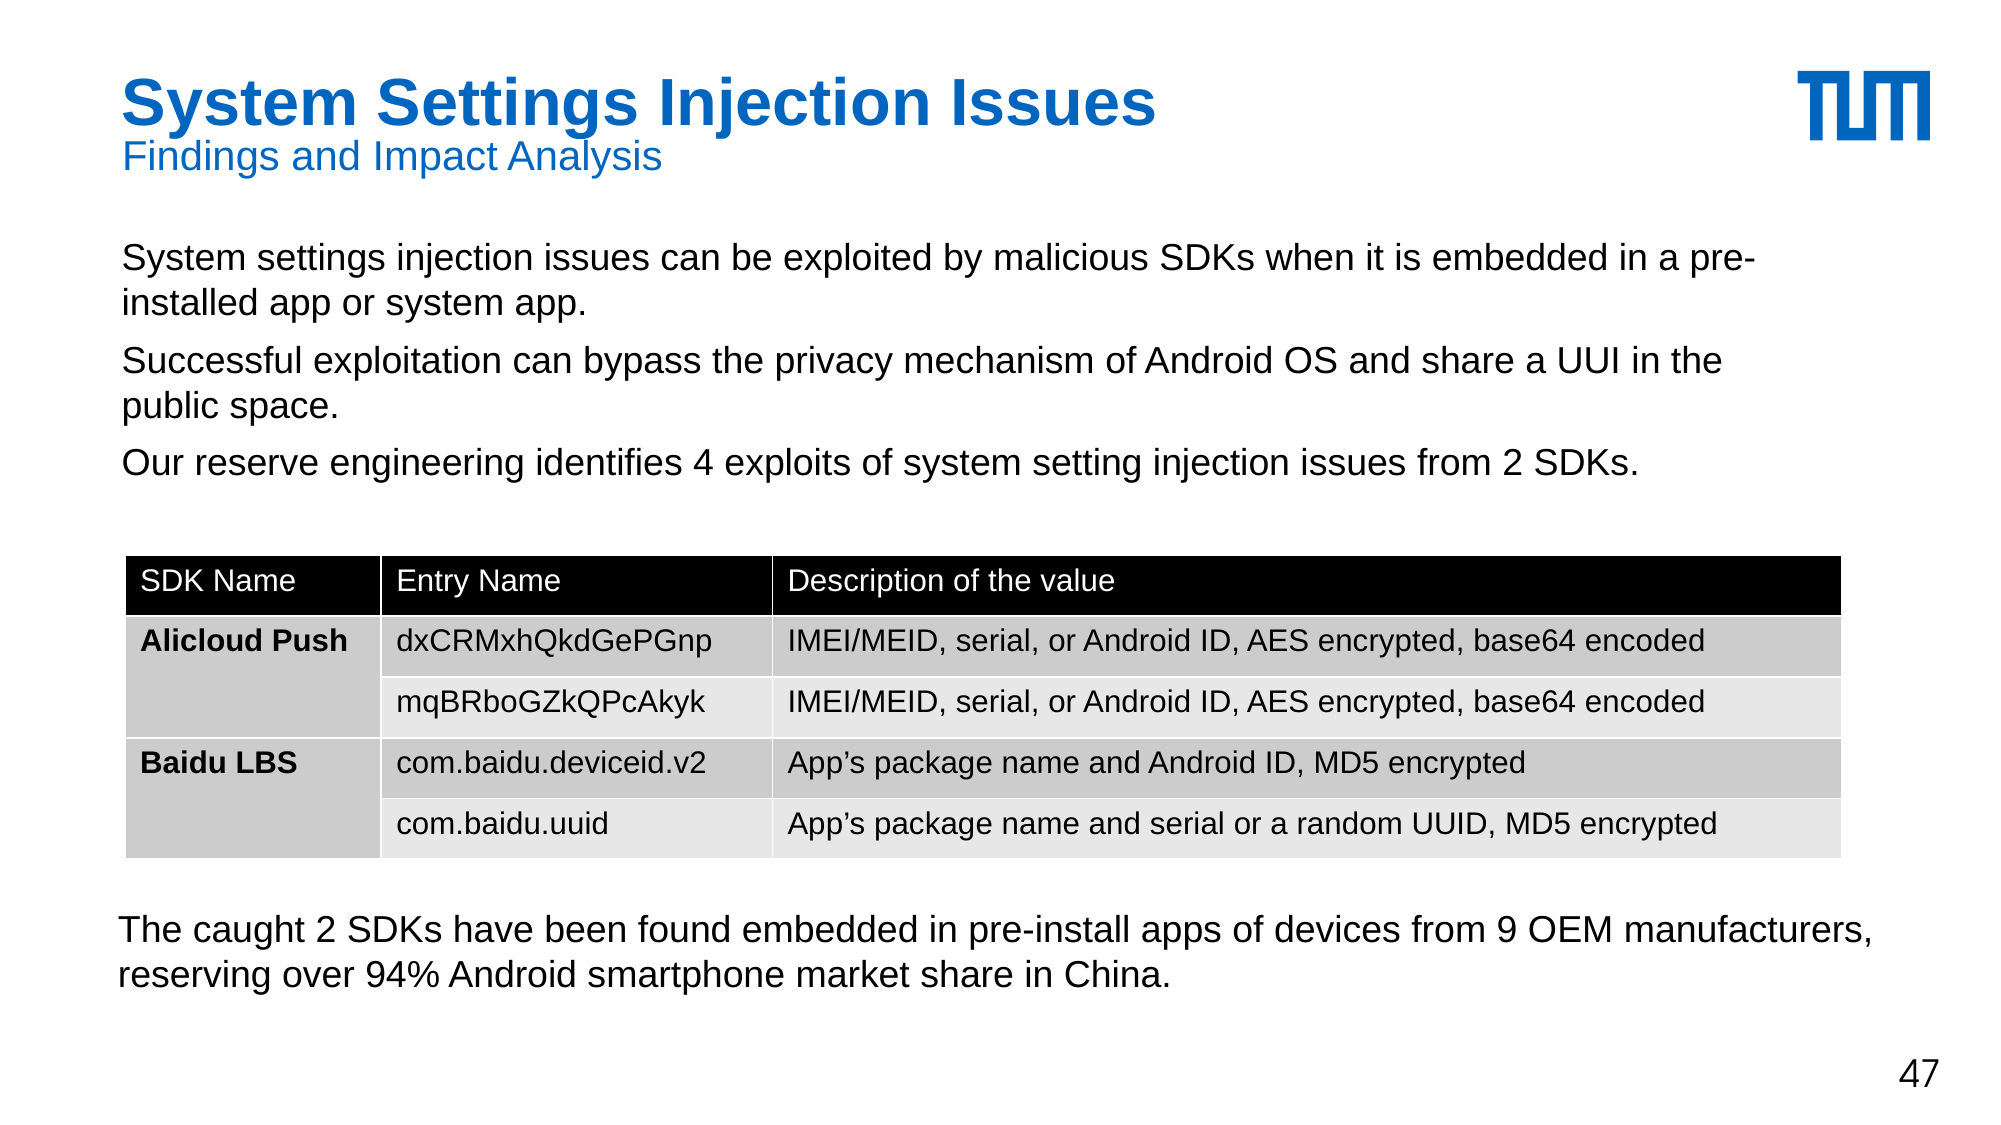

# System Settings Injection Issues
Findings and Impact Analysis
System settings injection issues can be exploited by malicious SDKs when it is embedded in a pre-installed app or system app.
Successful exploitation can bypass the privacy mechanism of Android OS and share a UUI in the public space.
Our reserve engineering identifies 4 exploits of system setting injection issues from 2 SDKs.
| SDK Name | Entry Name | Description of the value |
| --- | --- | --- |
| Alicloud Push | dxCRMxhQkdGePGnp | IMEI/MEID, serial, or Android ID, AES encrypted, base64 encoded |
|  | mqBRboGZkQPcAkyk | IMEI/MEID, serial, or Android ID, AES encrypted, base64 encoded |
| Baidu LBS | com.baidu.deviceid.v2 | App’s package name and Android ID, MD5 encrypted |
|  | com.baidu.uuid | App’s package name and serial or a random UUID, MD5 encrypted |
The caught 2 SDKs have been found embedded in pre-install apps of devices from 9 OEM manufacturers, reserving over 94% Android smartphone market share in China.
47